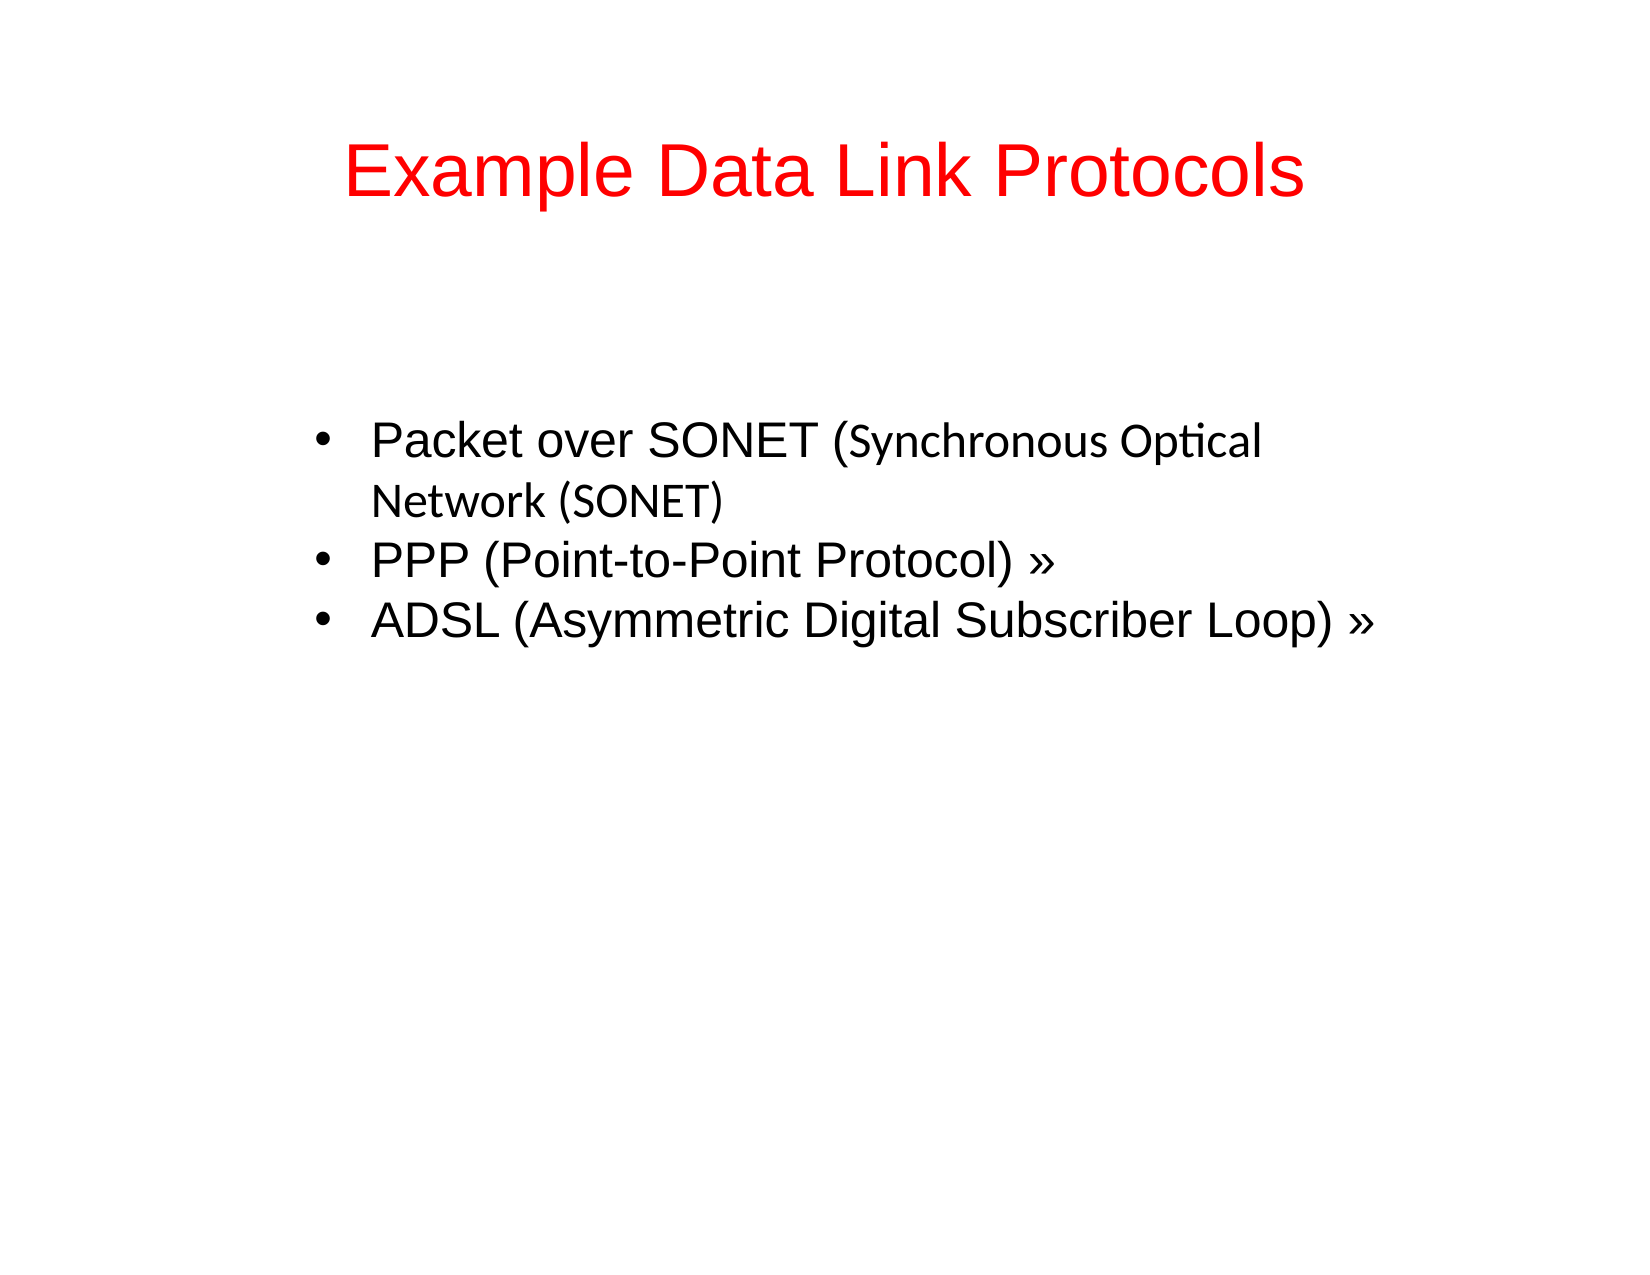

# Example Data Link Protocols
Packet over SONET (Synchronous Optical Network (SONET)
PPP (Point-to-Point Protocol) »
ADSL (Asymmetric Digital Subscriber Loop) »